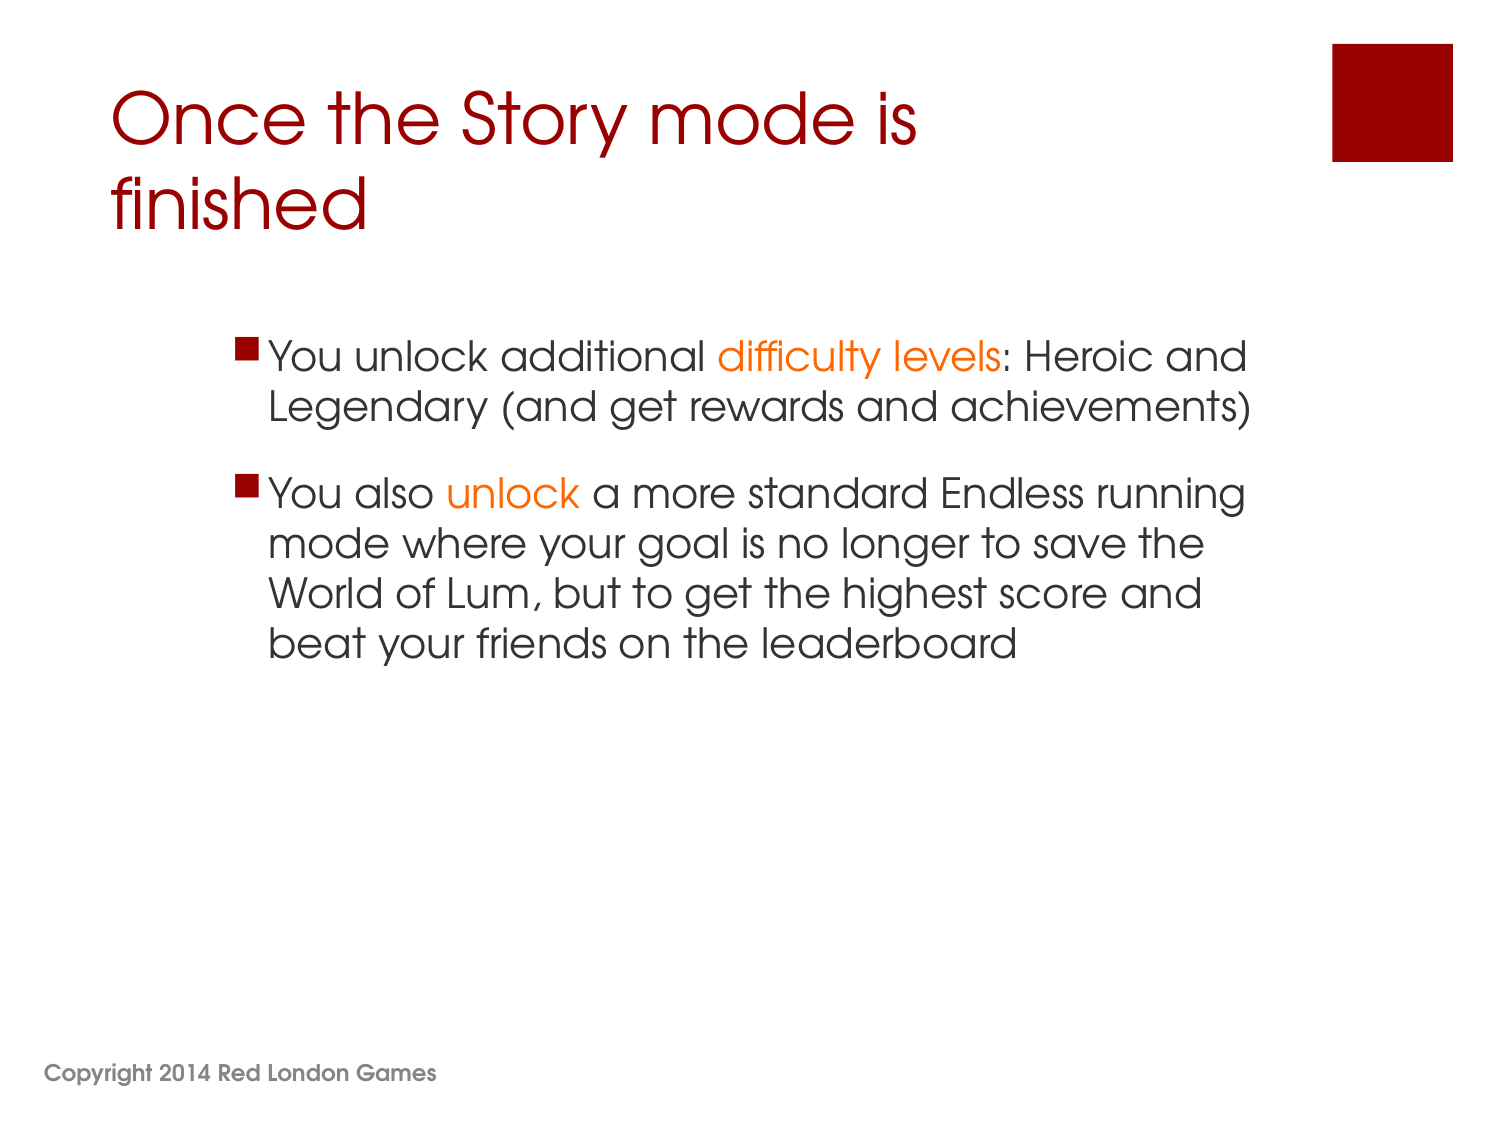

# Once the Story mode is finished
You unlock additional difficulty levels: Heroic and Legendary (and get rewards and achievements)
You also unlock a more standard Endless running mode where your goal is no longer to save the World of Lum, but to get the highest score and beat your friends on the leaderboard

Copyright 2014 Red London Games